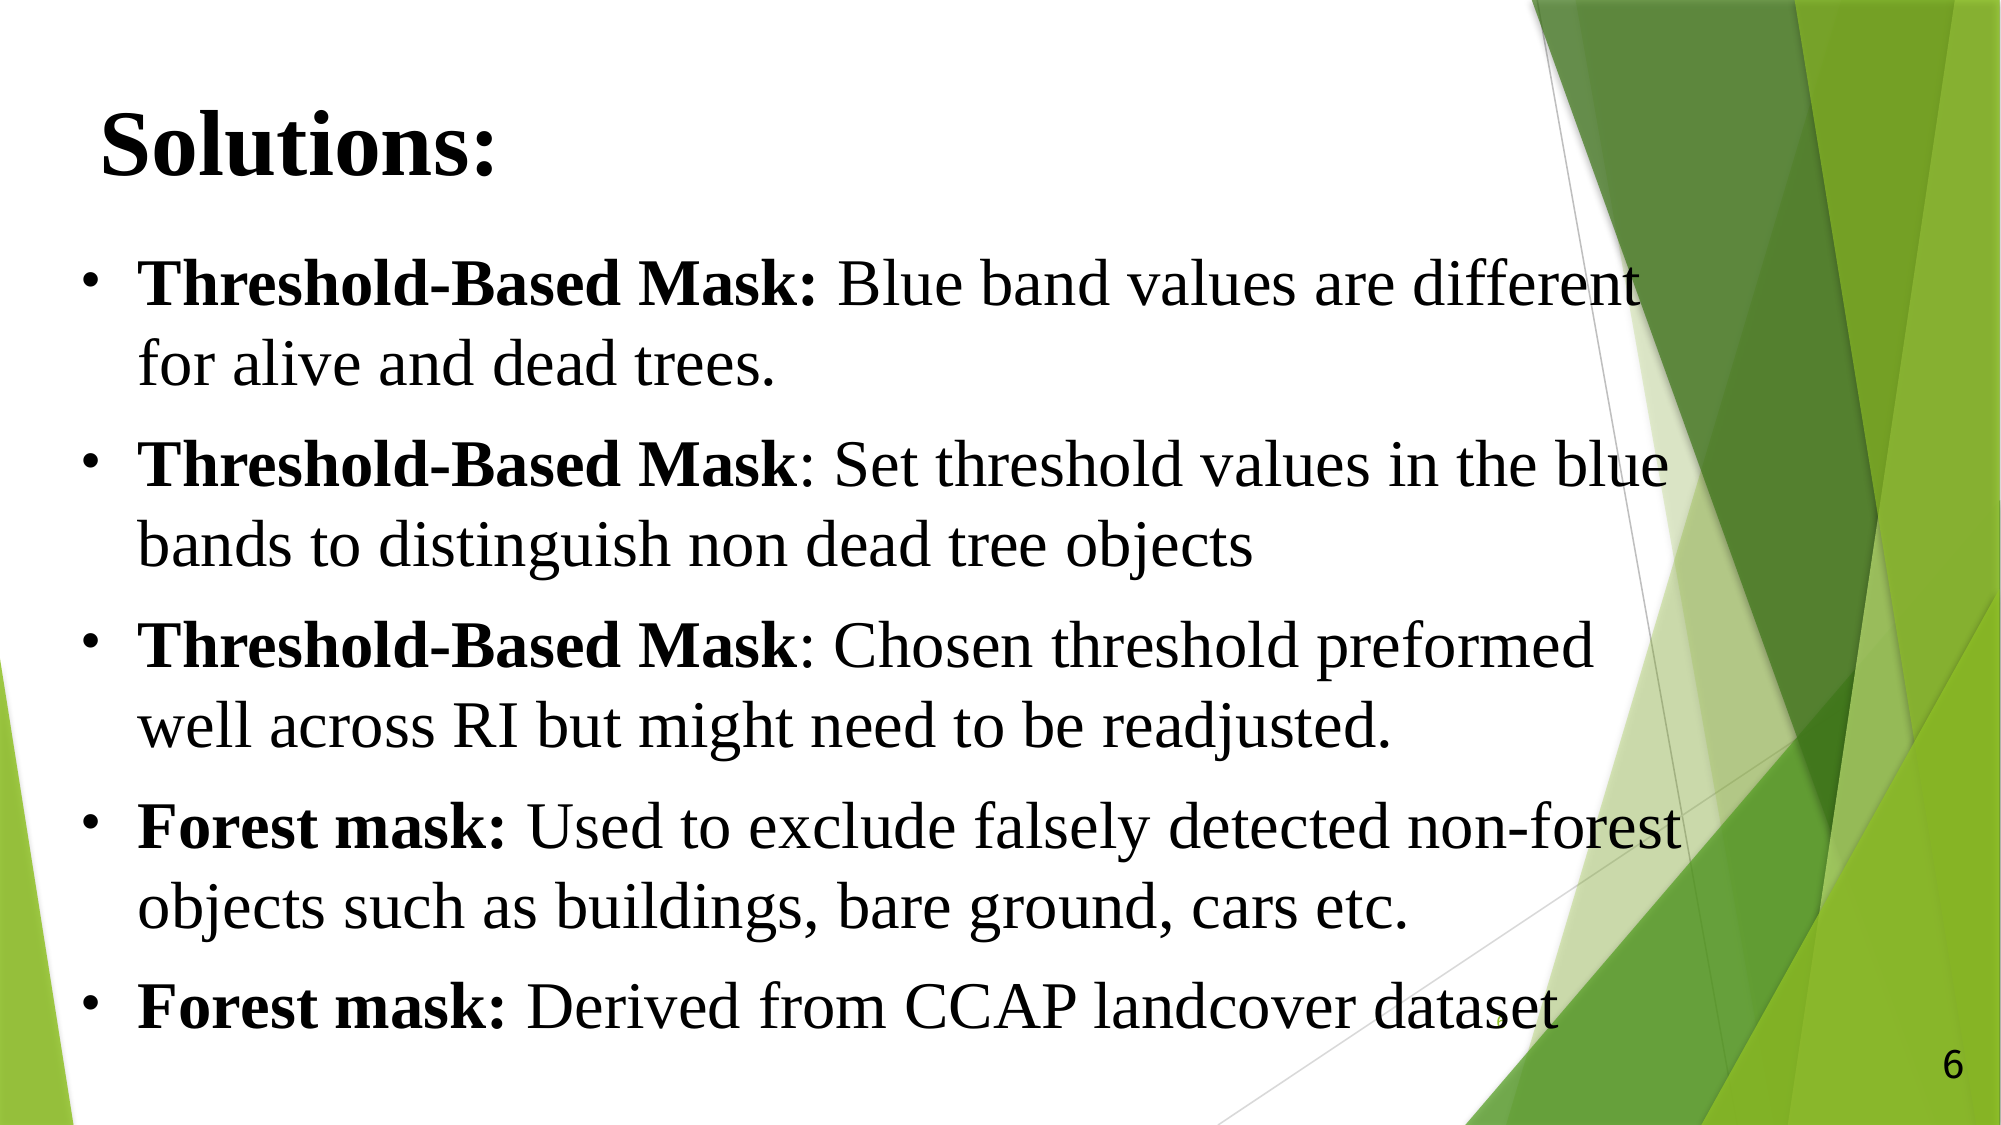

# Solutions:
Threshold-Based Mask: Blue band values are different for alive and dead trees.
Threshold-Based Mask: Set threshold values in the blue bands to distinguish non dead tree objects
Threshold-Based Mask: Chosen threshold preformed well across RI but might need to be readjusted.
Forest mask: Used to exclude falsely detected non-forest objects such as buildings, bare ground, cars etc.
Forest mask: Derived from CCAP landcover dataset

6
6